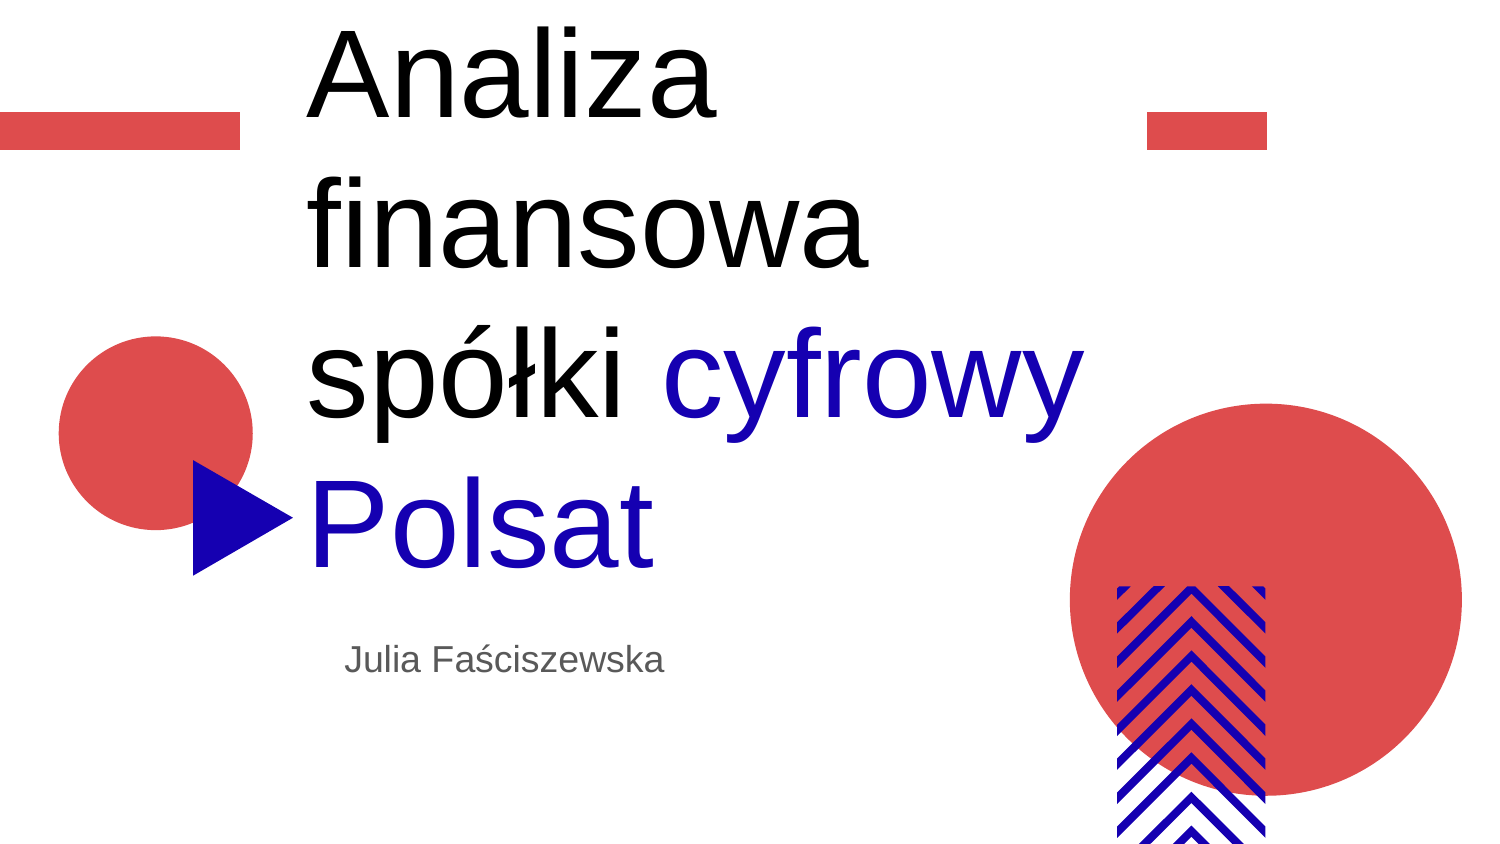

# Analiza finansowa spółki cyfrowy Polsat
Julia Faściszewska